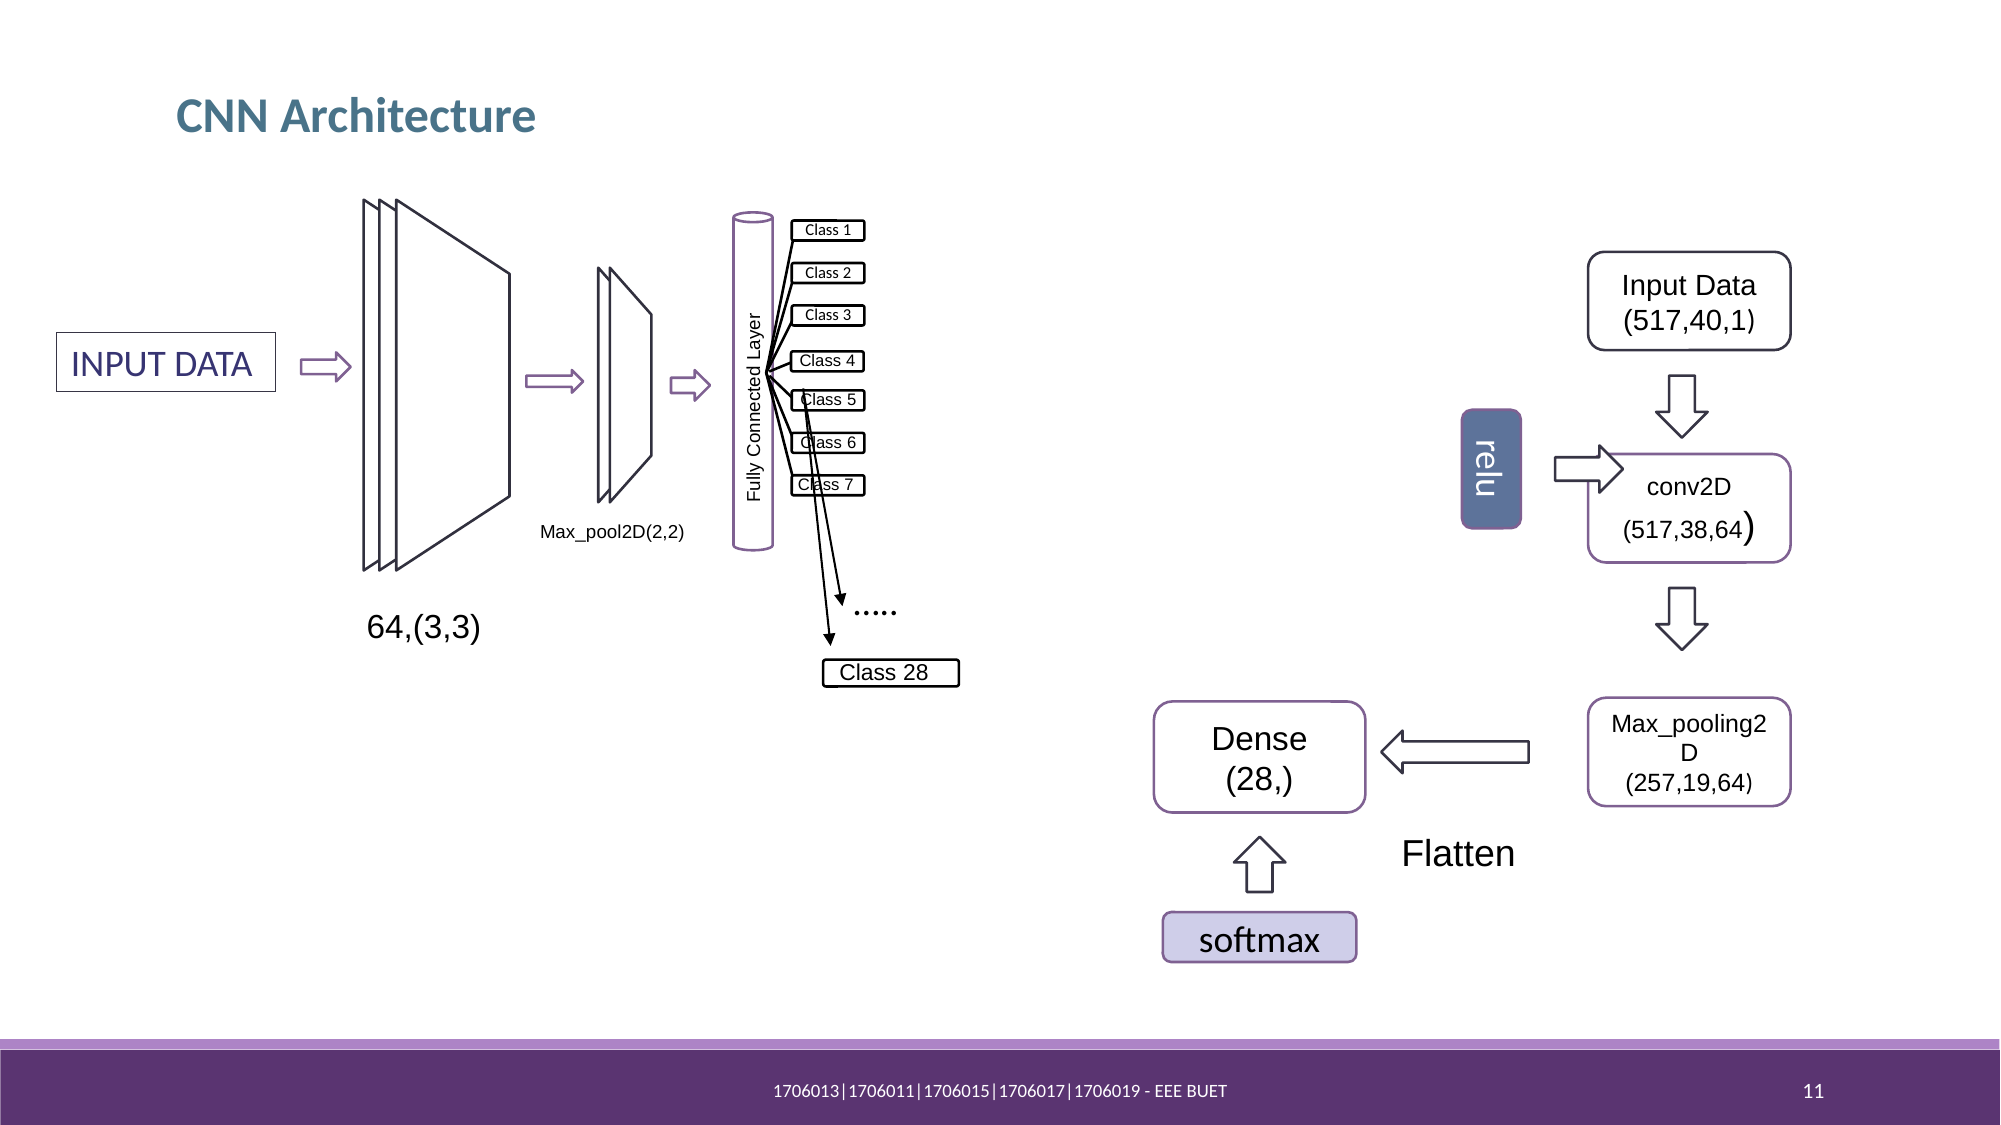

CNN Architecture

Class 1

Class 2

Class 3

Class 4

Class 5

Class 6

Class 7

conv2D
(517,38,64)
Max_pooling2D
(257,19,64)
Input Data
(517,40,1)

relu
Flatten
softmax

Dense
(28,)
INPUT DATA

Fully Connected Layer

Max_pool2D(2,2)
…..
64,(3,3)
Class 28

1706013|1706011|1706015|1706017|1706019 - EEE BUET
11